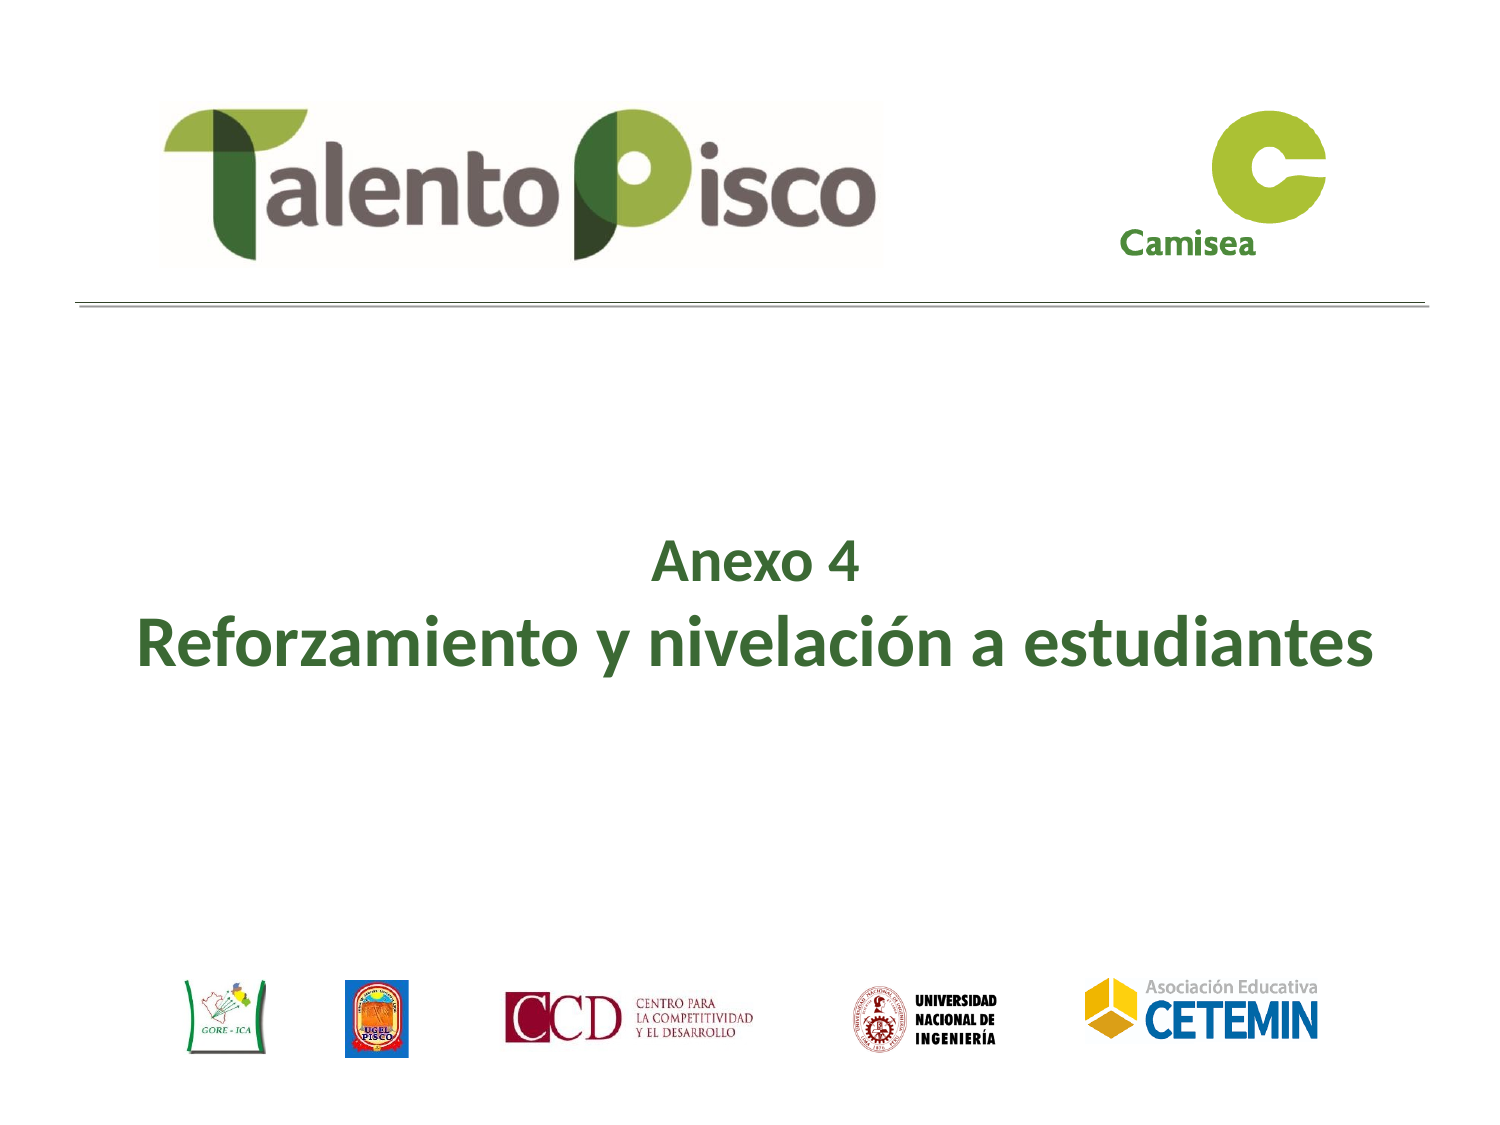

# Anexo 4
Reforzamiento y nivelación a estudiantes